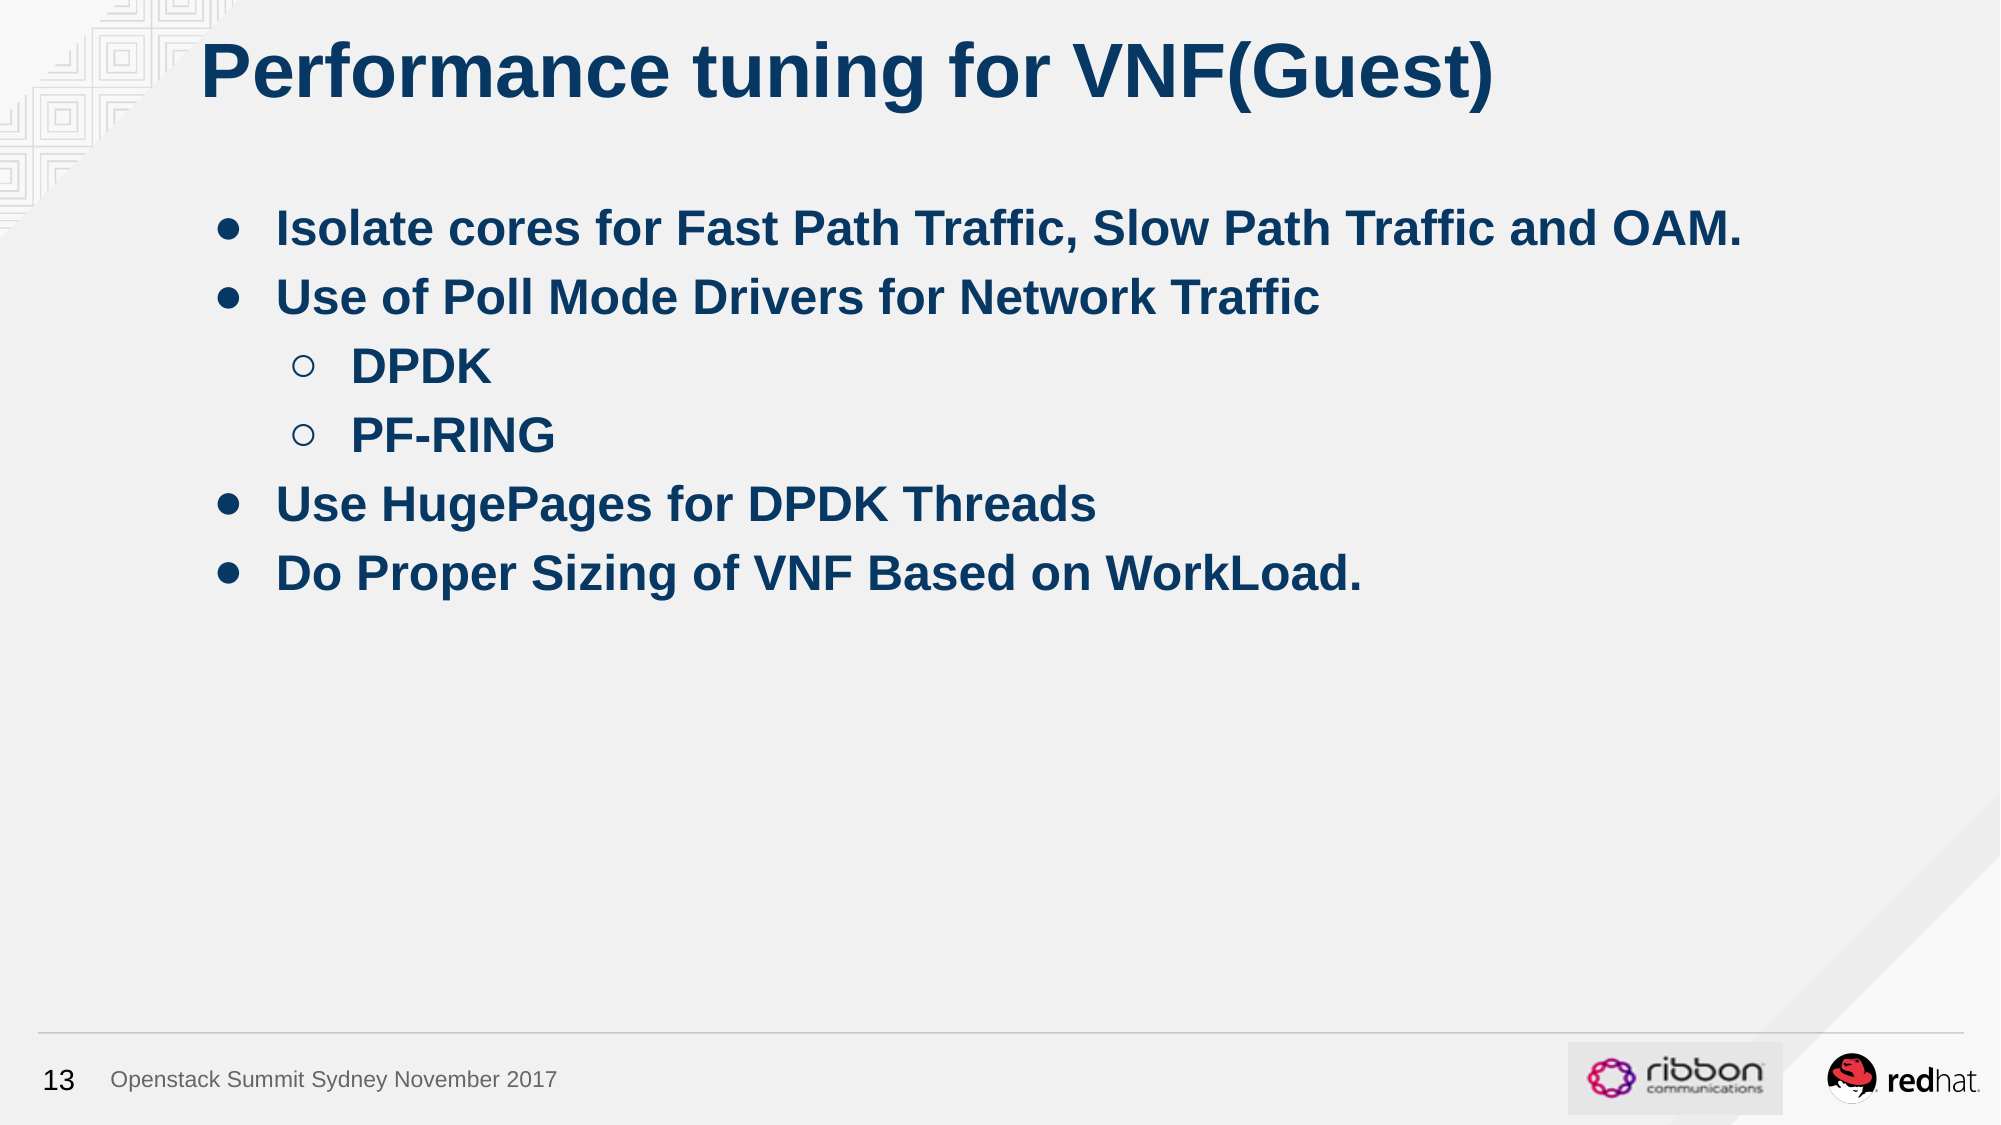

# Performance tuning for VNF(Guest)
Isolate cores for Fast Path Traffic, Slow Path Traffic and OAM.
Use of Poll Mode Drivers for Network Traffic
DPDK
PF-RING
Use HugePages for DPDK Threads
Do Proper Sizing of VNF Based on WorkLoad.

13